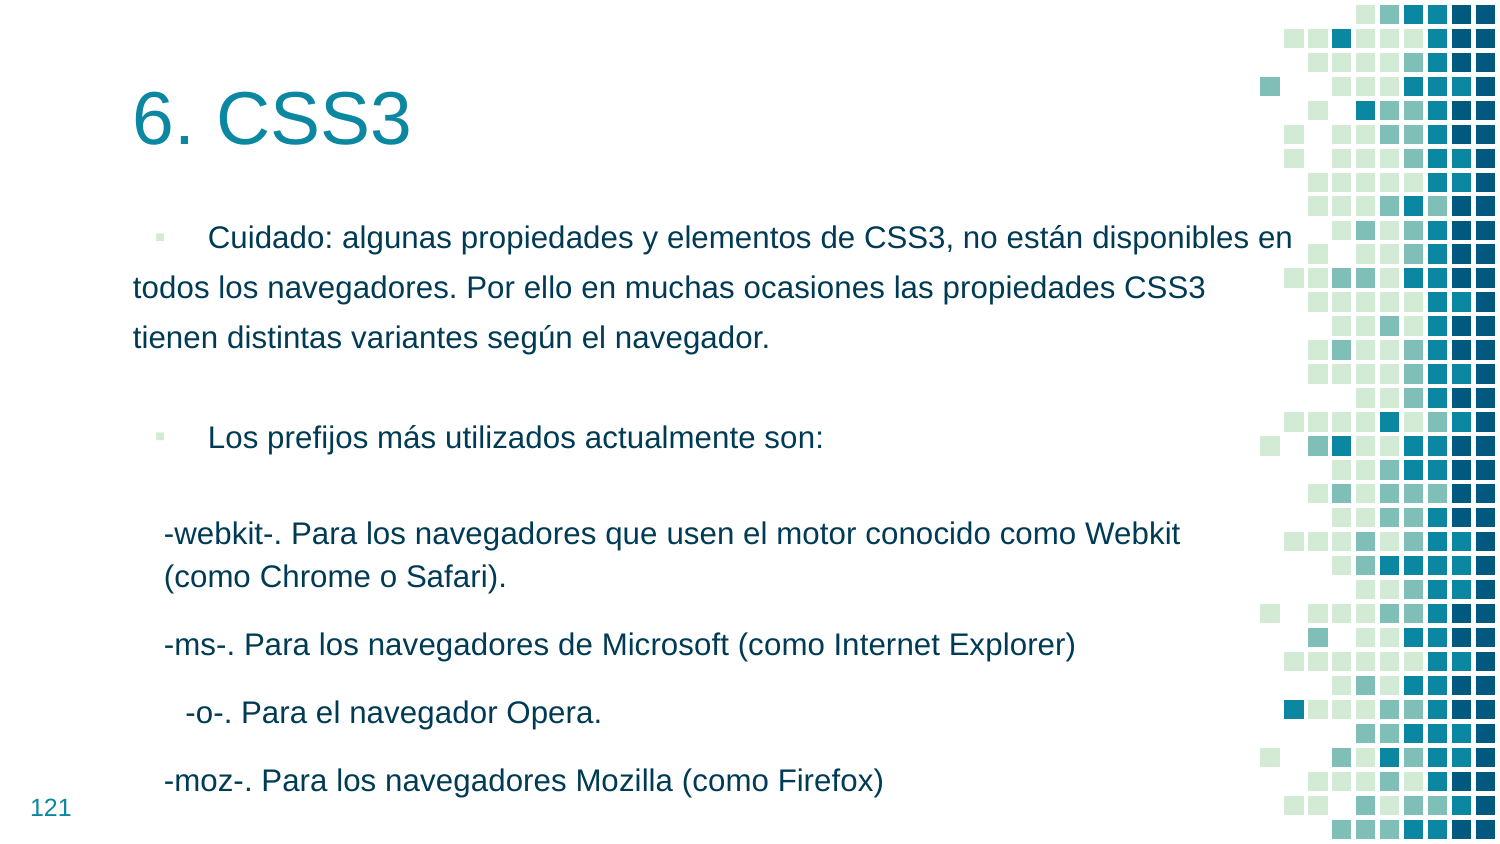

# 6. CSS3
Cuidado: algunas propiedades y elementos de CSS3, no están disponibles en
todos los navegadores. Por ello en muchas ocasiones las propiedades CSS3
tienen distintas variantes según el navegador.

Los prefijos más utilizados actualmente son:

-webkit-. Para los navegadores que usen el motor conocido como Webkit
(como Chrome o Safari).
-ms-. Para los navegadores de Microsoft (como Internet Explorer)
      -o-. Para el navegador Opera.
-moz-. Para los navegadores Mozilla (como Firefox)

121